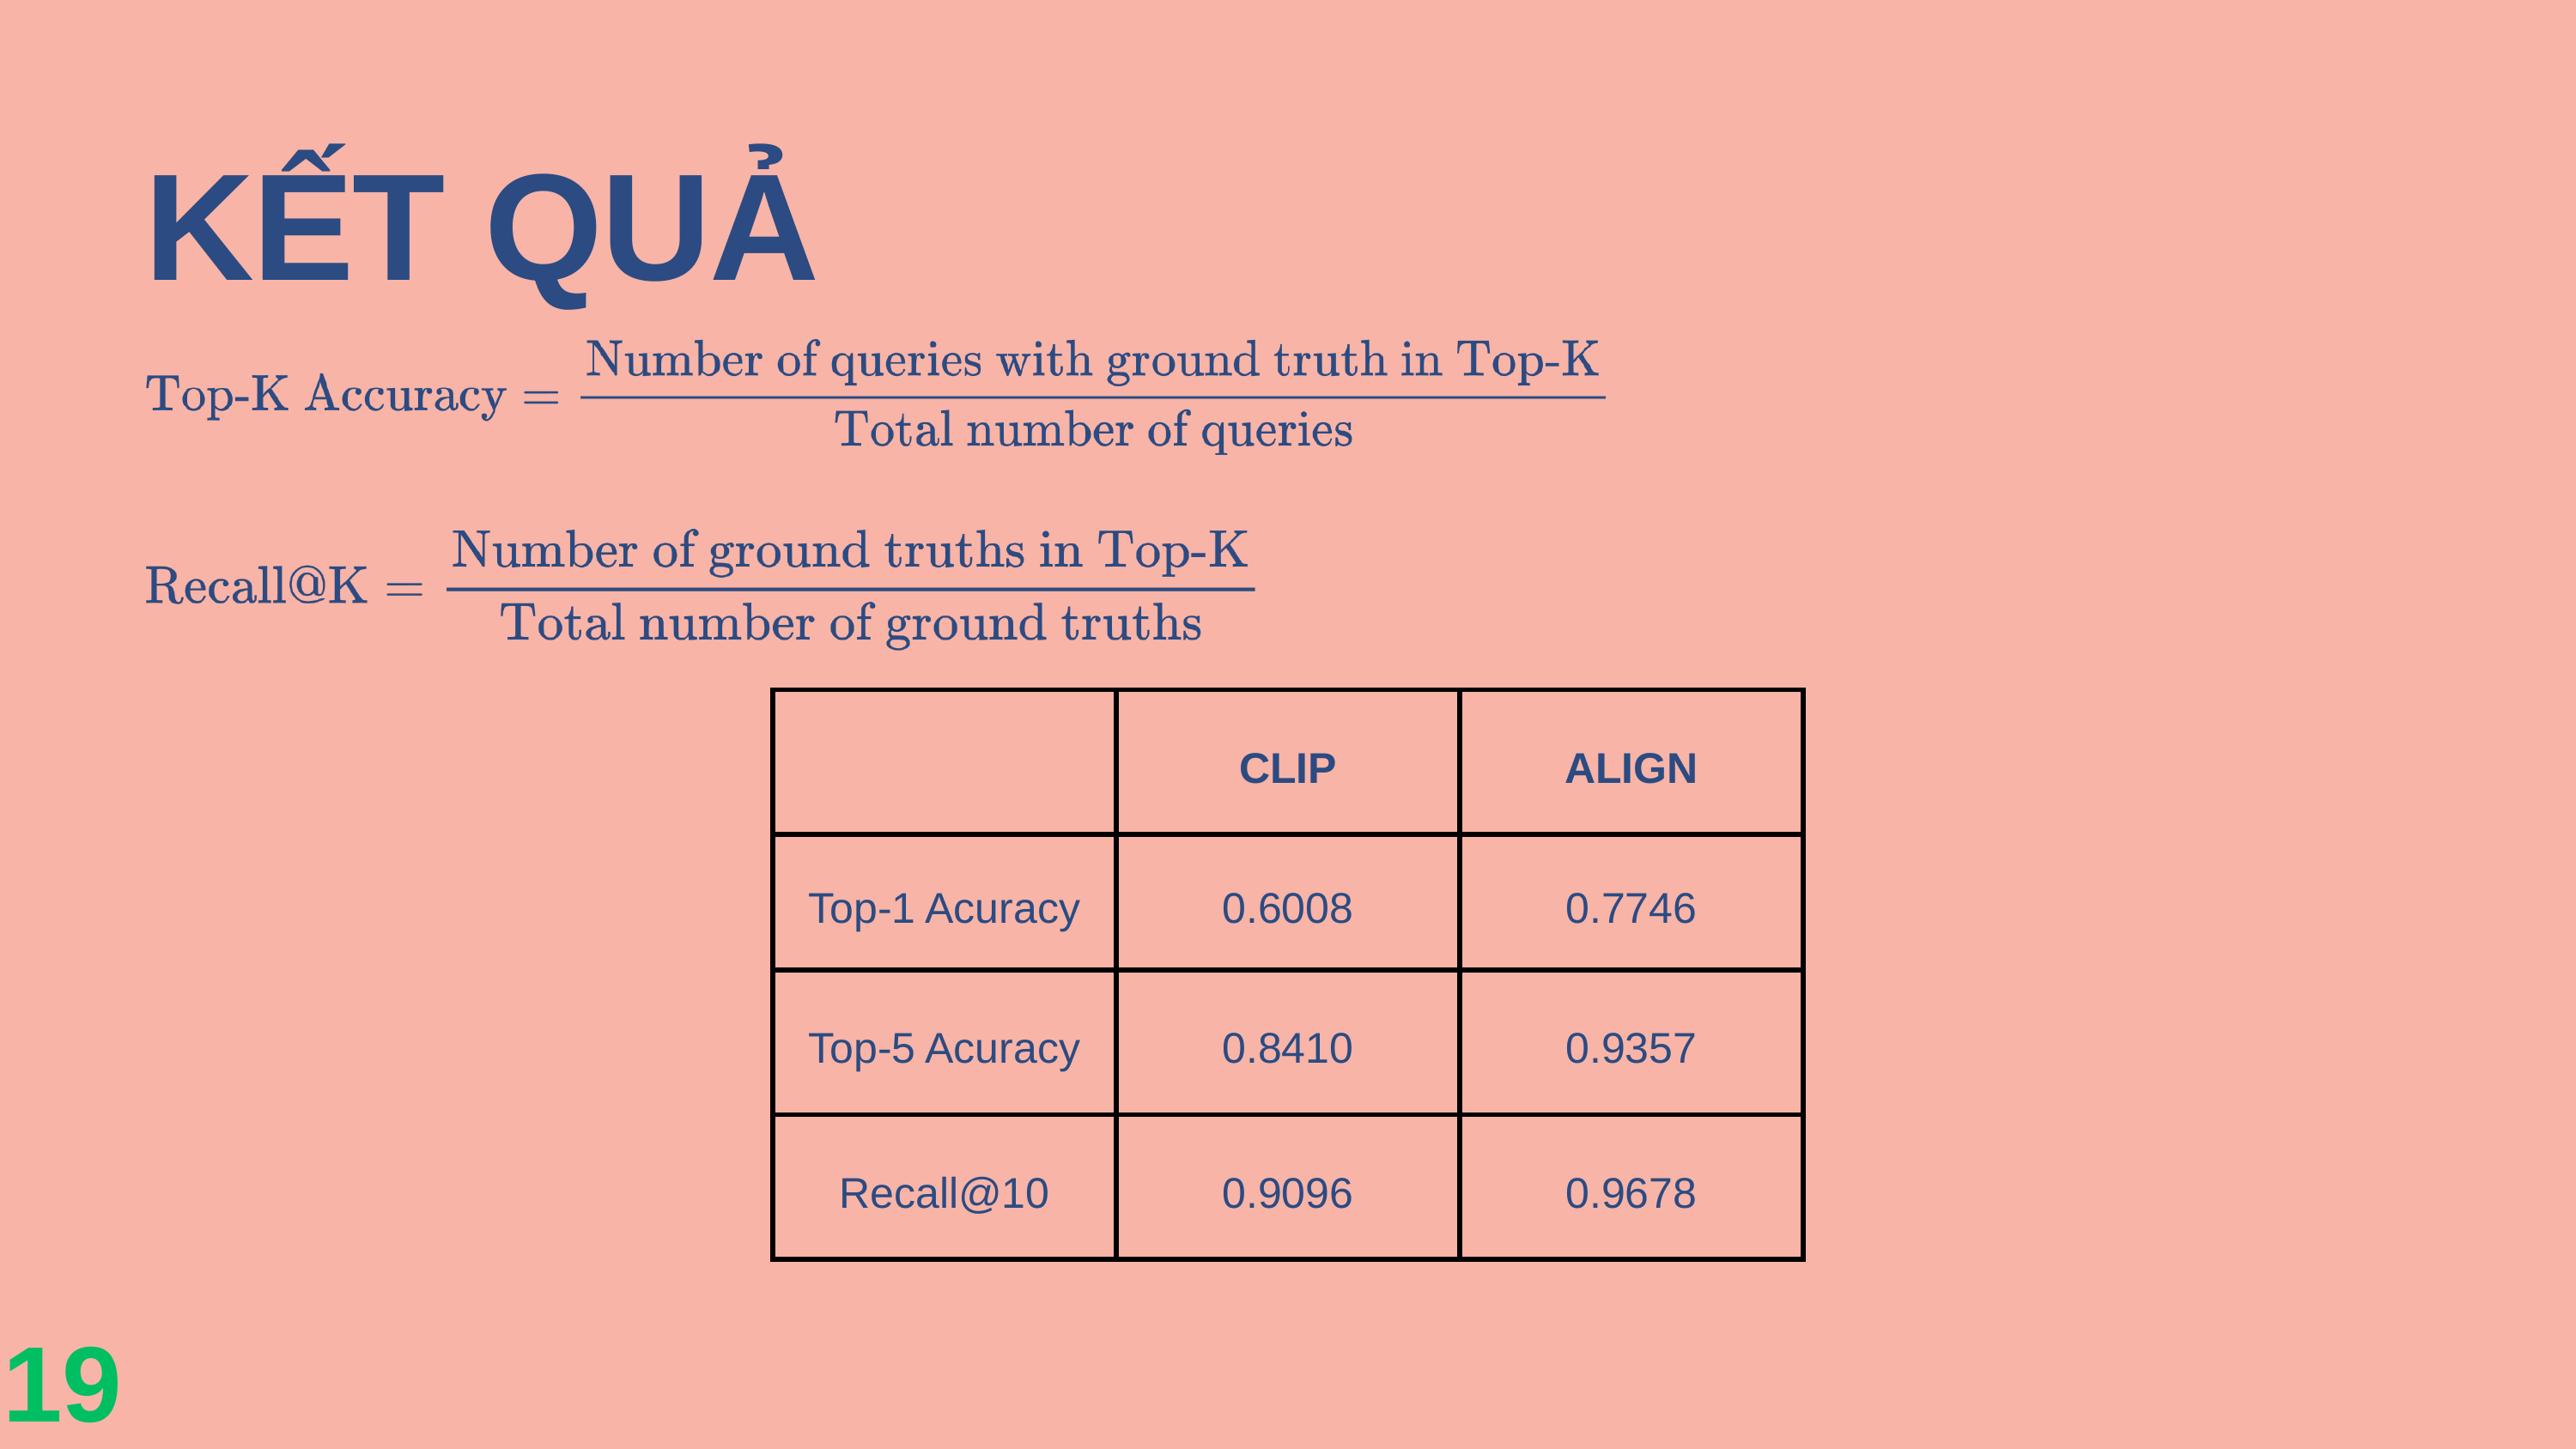

KẾT QUẢ

|  | CLIP | ALIGN |
| --- | --- | --- |
| Top-1 Acuracy | 0.6008 | 0.7746 |
| Top-5 Acuracy | 0.8410 | 0.9357 |
| Recall@10 | 0.9096 | 0.9678 |
19